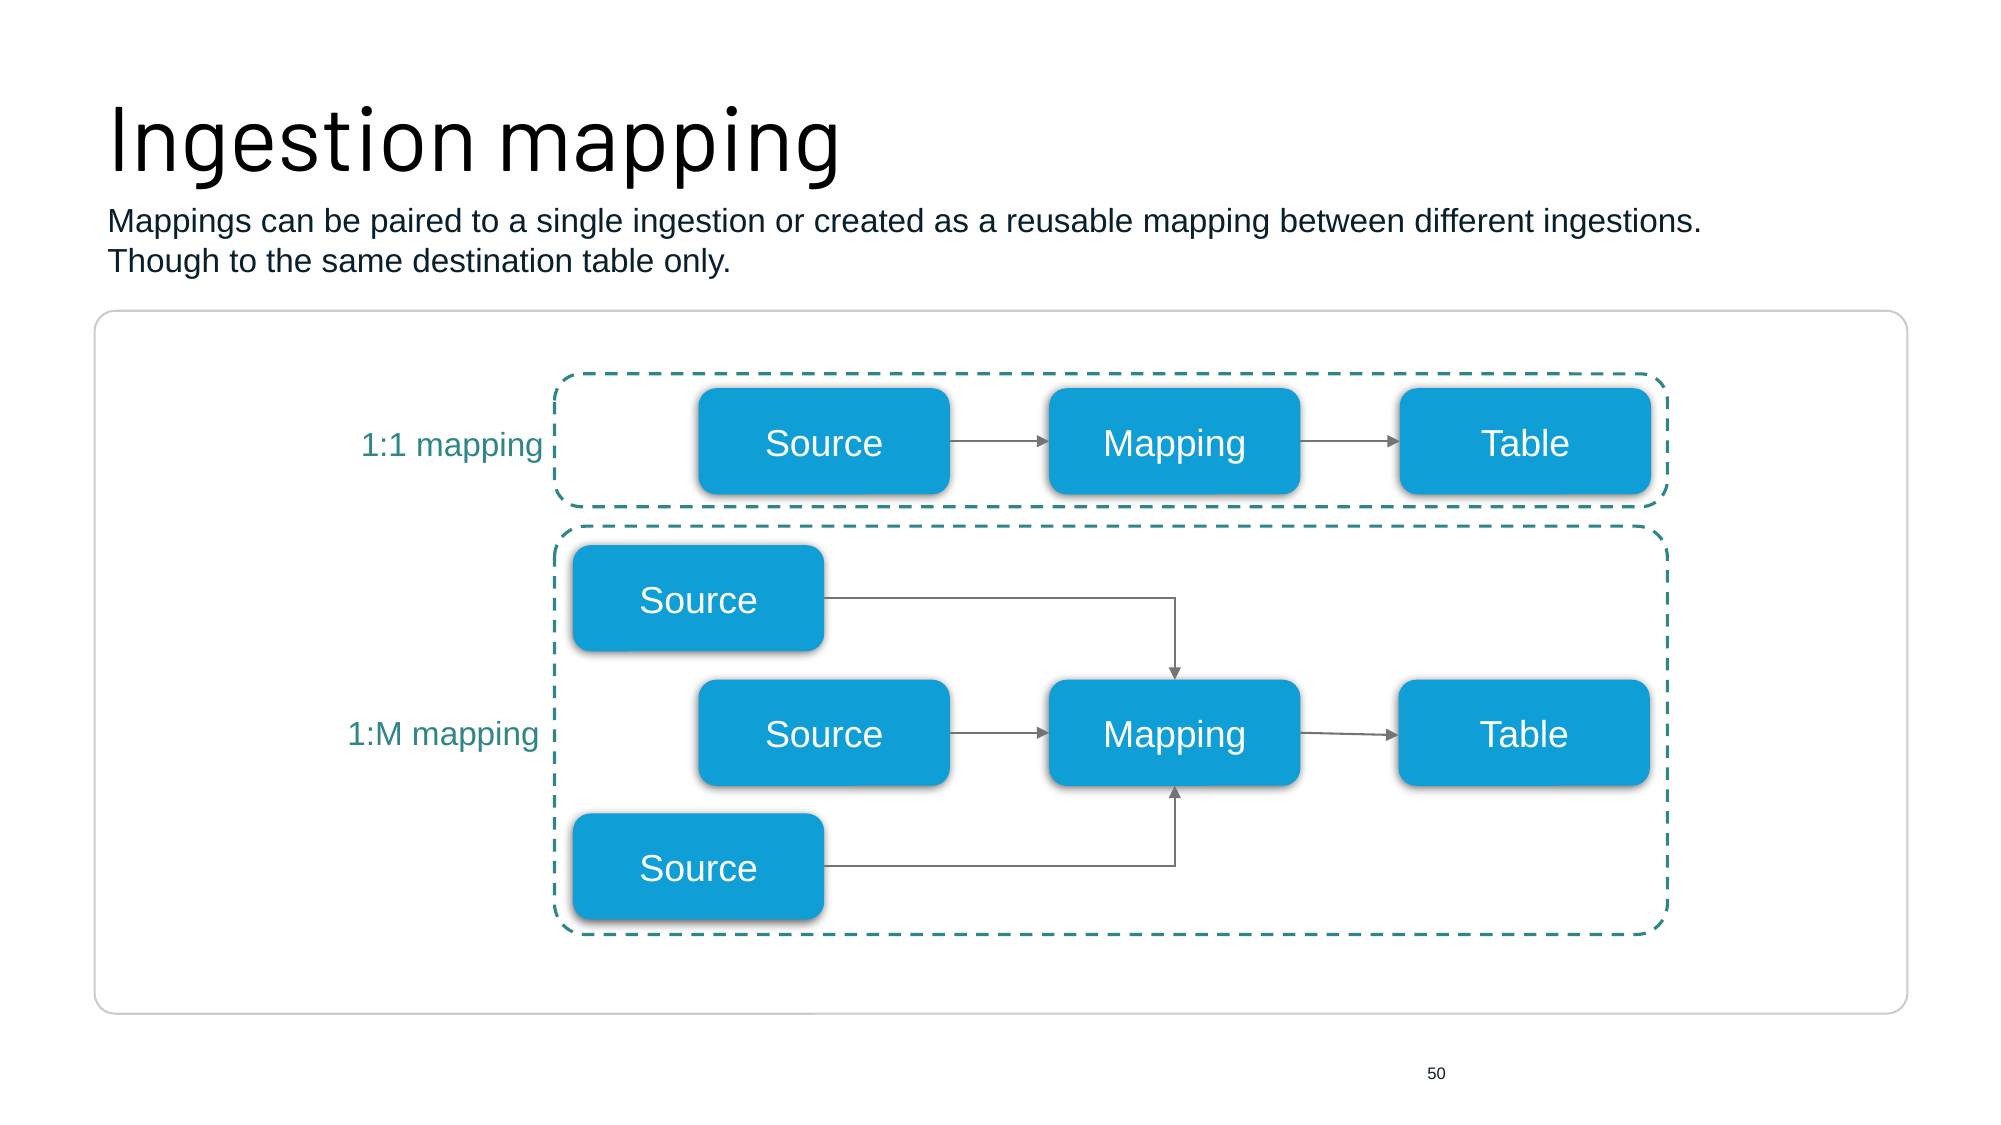

# Ingestion mapping
Mappings can be paired to a single ingestion or created as a reusable mapping between different ingestions. Though to the same destination table only.

Source
Mapping
Table
Source
Source
Mapping
Table
Source
1:1 mapping

1:M mapping
50